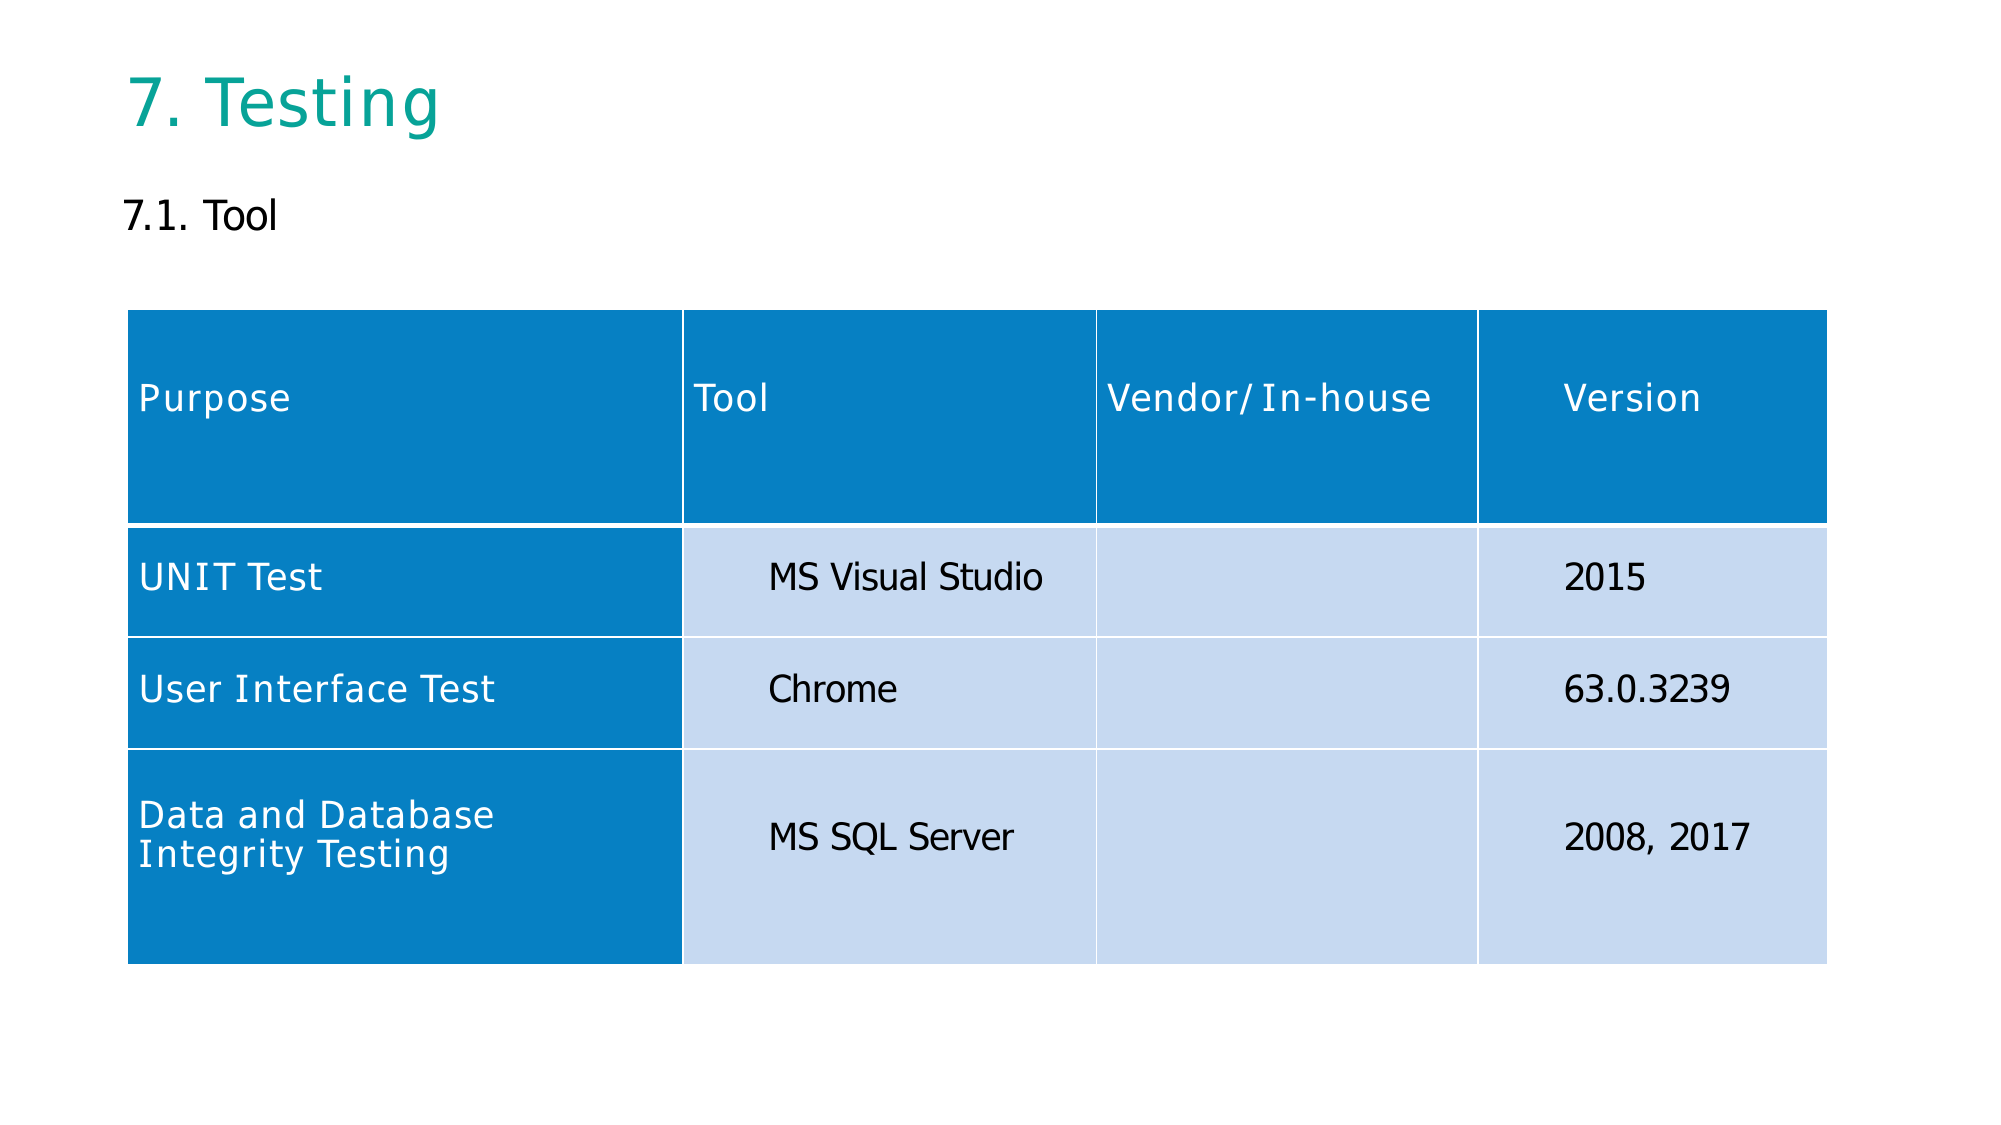

7. Testing
7.1. Tool
| Purpose | Tool | Vendor/In-house | Version |
| --- | --- | --- | --- |
| UNIT Test | MS Visual Studio |  | 2015 |
| User Interface Test | Chrome |  | 63.0.3239 |
| Data and Database Integrity Testing | MS SQL Server |  | 2008, 2017 |